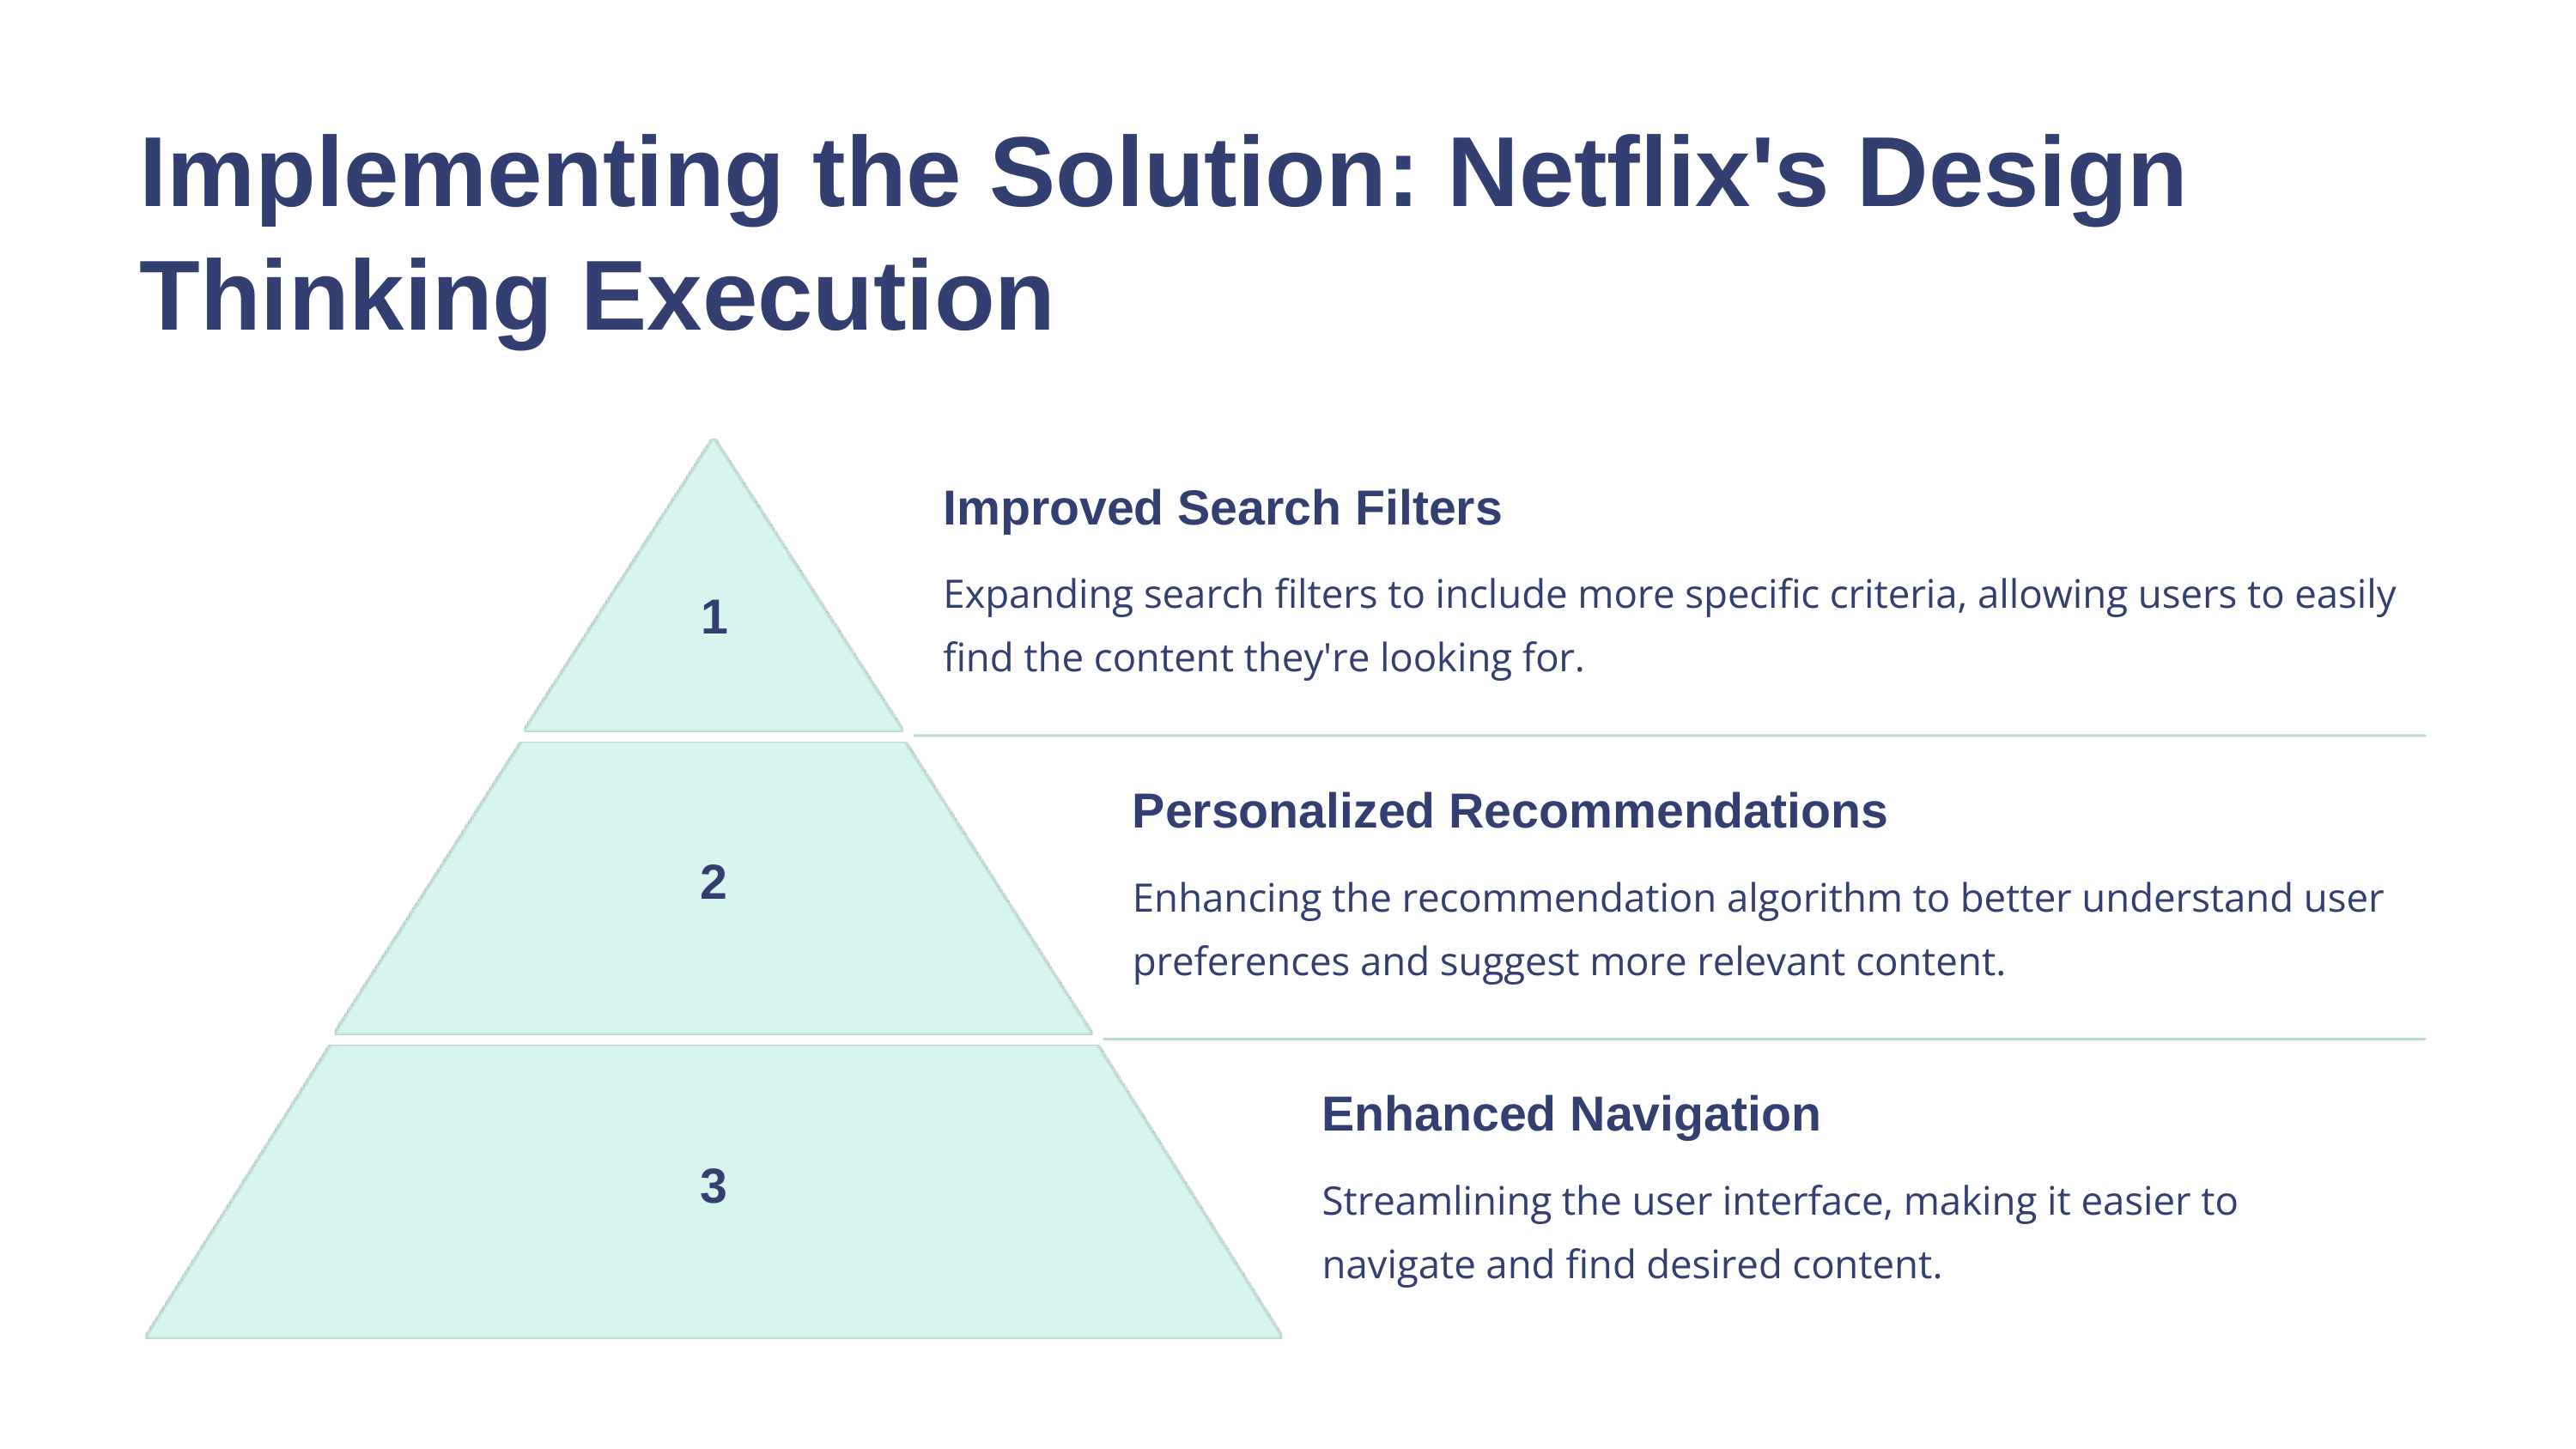

Implementing the Solution: Netflix's Design Thinking Execution

Improved Search Filters
Expanding search filters to include more specific criteria, allowing users to easily find the content they're looking for.
1

Personalized Recommendations
2
Enhancing the recommendation algorithm to better understand user preferences and suggest more relevant content.

Enhanced Navigation
3
Streamlining the user interface, making it easier to navigate and find desired content.